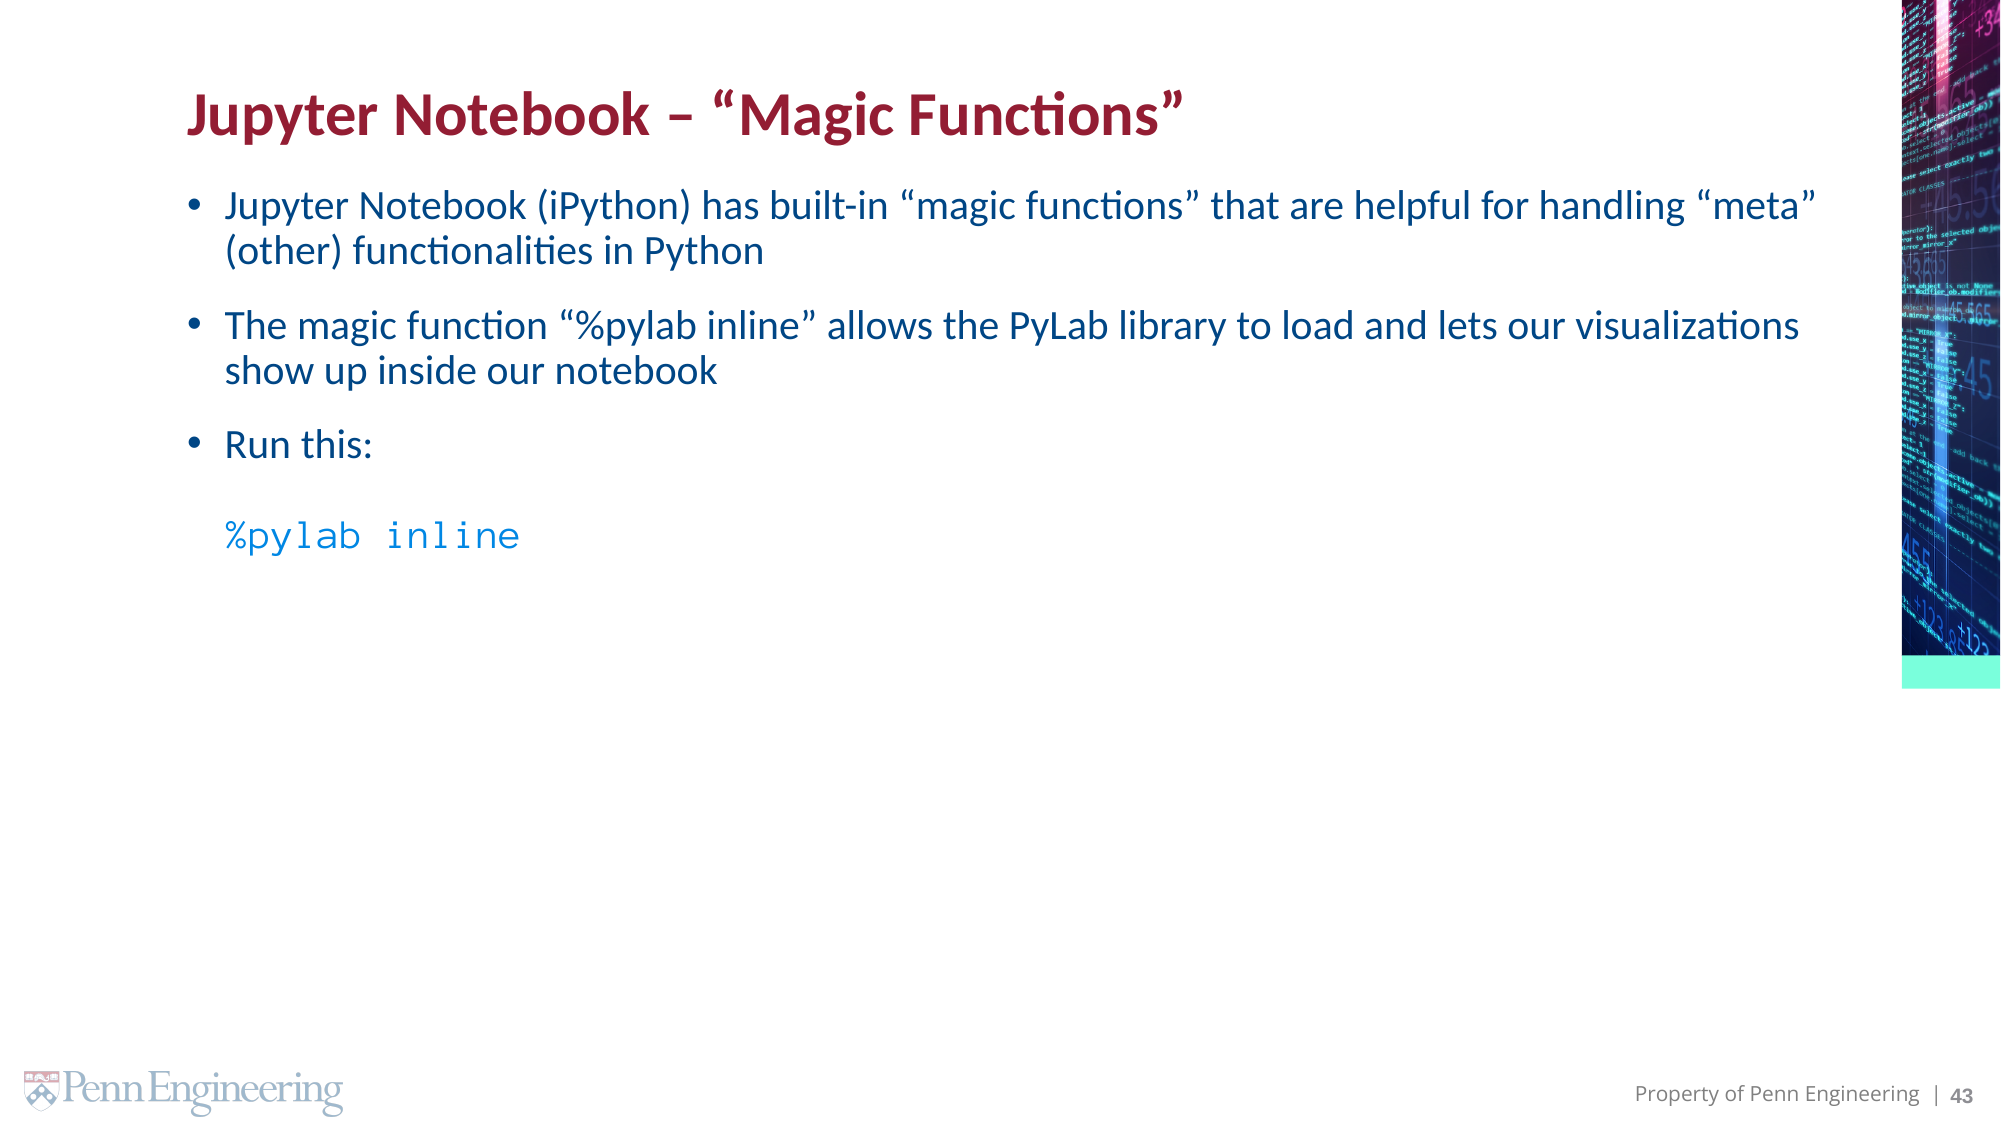

# Jupyter Notebook – “Magic Functions”
Jupyter Notebook (iPython) has built-in “magic functions” that are helpful for handling “meta” (other) functionalities in Python
The magic function “%pylab inline” allows the PyLab library to load and lets our visualizations show up inside our notebook
Run this:
%pylab inline

43